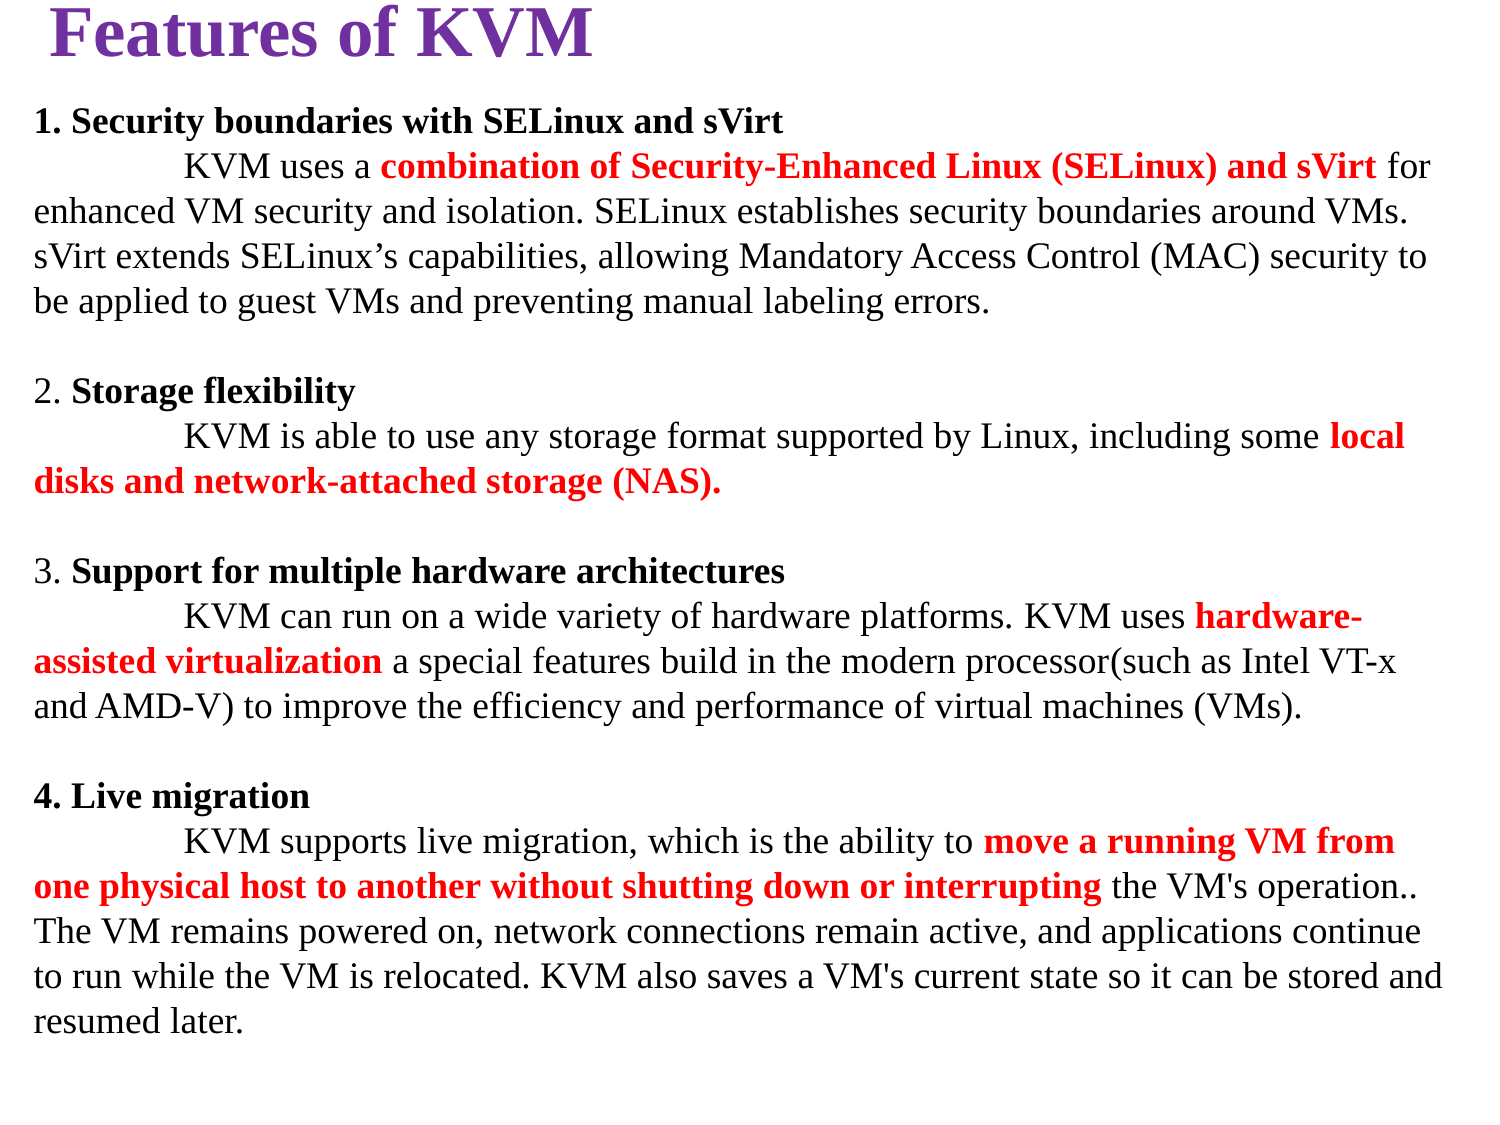

Features of KVM
1. Security boundaries with SELinux and sVirt
	KVM uses a combination of Security-Enhanced Linux (SELinux) and sVirt for enhanced VM security and isolation. SELinux establishes security boundaries around VMs. sVirt extends SELinux’s capabilities, allowing Mandatory Access Control (MAC) security to be applied to guest VMs and preventing manual labeling errors.

2. Storage flexibility
	KVM is able to use any storage format supported by Linux, including some local disks and network-attached storage (NAS).

3. Support for multiple hardware architectures
	KVM can run on a wide variety of hardware platforms. KVM uses hardware-assisted virtualization a special features build in the modern processor(such as Intel VT-x and AMD-V) to improve the efficiency and performance of virtual machines (VMs).

4. Live migration
	KVM supports live migration, which is the ability to move a running VM from one physical host to another without shutting down or interrupting the VM's operation.. The VM remains powered on, network connections remain active, and applications continue to run while the VM is relocated. KVM also saves a VM's current state so it can be stored and resumed later.